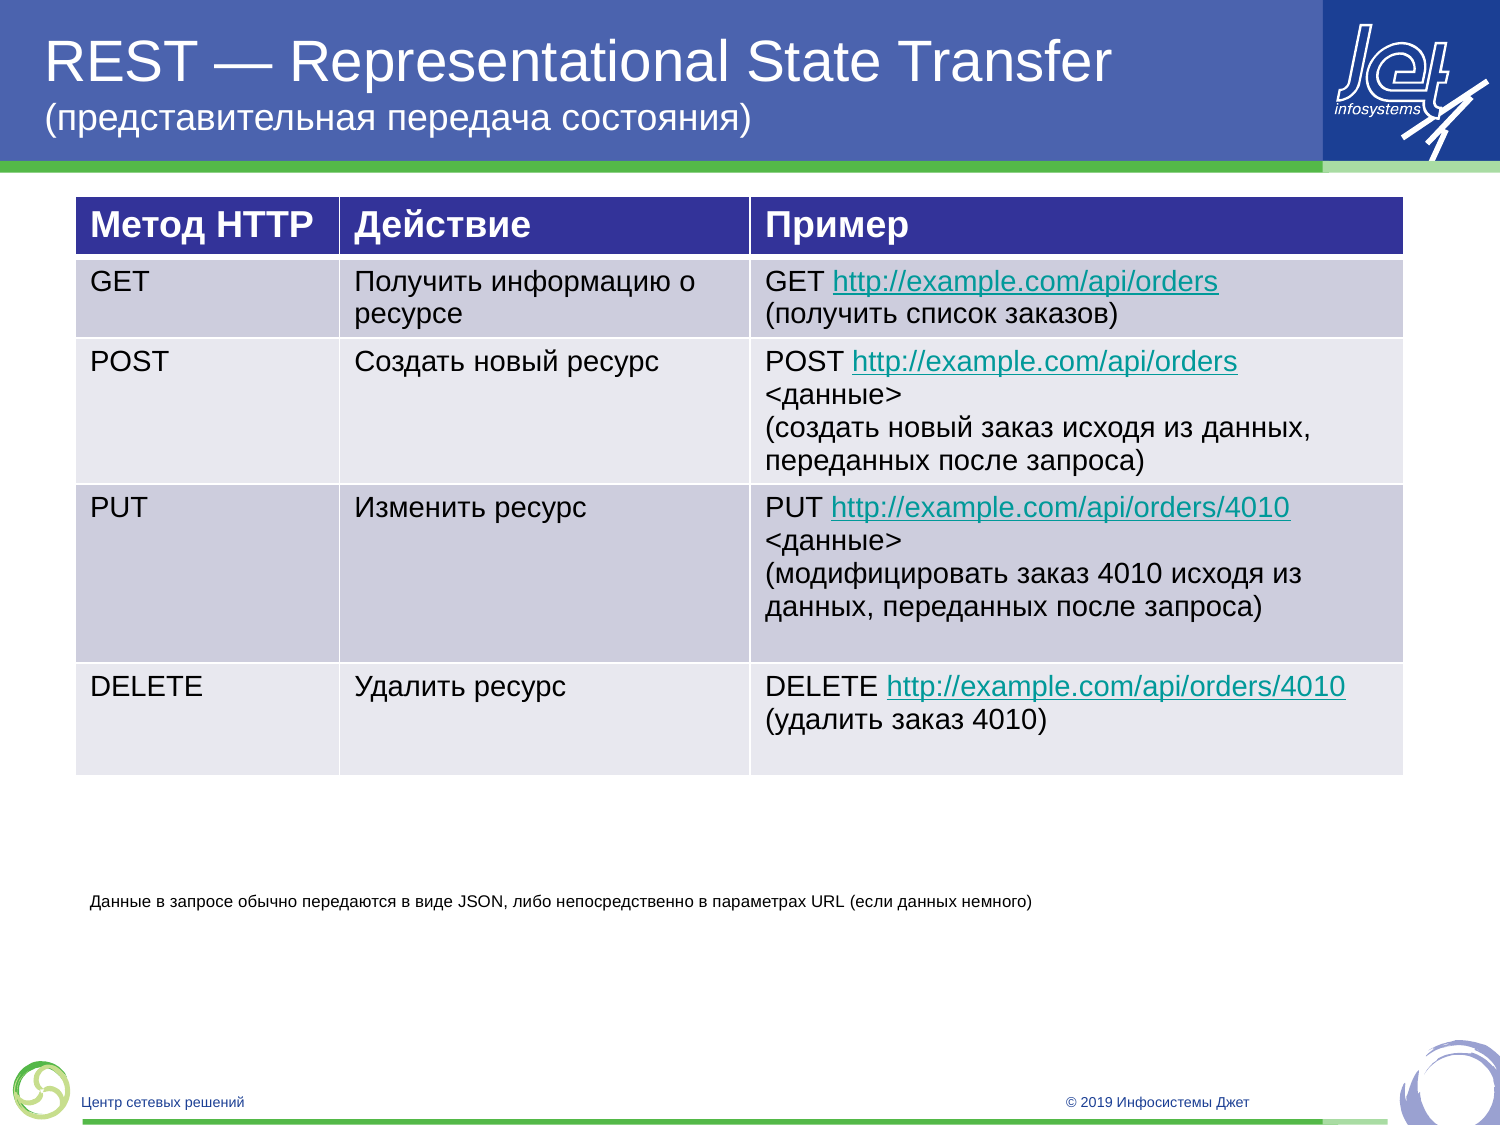

# REST — Representational State Transfer (представительная передача состояния)
| Метод HTTP | Действие | Пример |
| --- | --- | --- |
| GET | Получить информацию о ресурсе | GET http://example.com/api/orders (получить список заказов) |
| POST | Создать новый ресурс | POST http://example.com/api/orders <данные> (создать новый заказ исходя из данных, переданных после запроса) |
| PUT | Изменить ресурс | PUT http://example.com/api/orders/4010 <данные> (модифицировать заказ 4010 исходя из данных, переданных после запроса) |
| DELETE | Удалить ресурс | DELETE http://example.com/api/orders/4010 (удалить заказ 4010) |
Данные в запросе обычно передаются в виде JSON, либо непосредственно в параметрах URL (если данных немного)